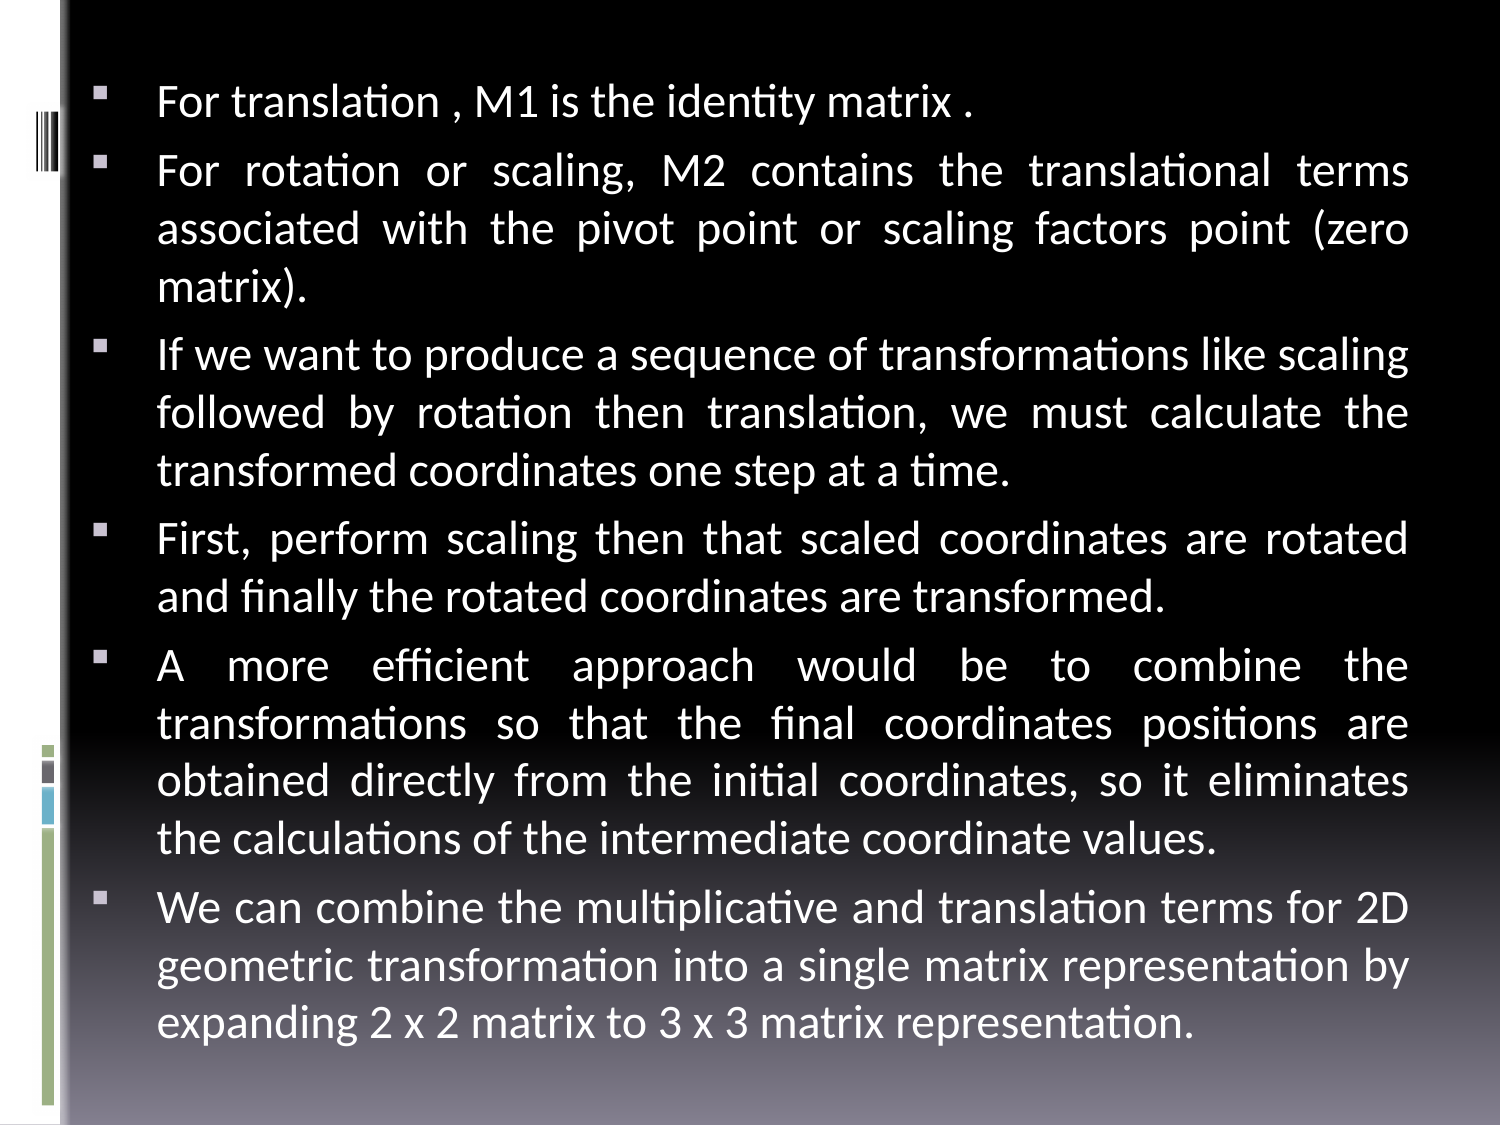

For translation , M1 is the identity matrix .
For rotation or scaling, M2 contains the translational terms associated with the pivot point or scaling factors point (zero matrix).
If we want to produce a sequence of transformations like scaling followed by rotation then translation, we must calculate the transformed coordinates one step at a time.
First, perform scaling then that scaled coordinates are rotated and finally the rotated coordinates are transformed.
A more efficient approach would be to combine the transformations so that the final coordinates positions are obtained directly from the initial coordinates, so it eliminates the calculations of the intermediate coordinate values.
We can combine the multiplicative and translation terms for 2D geometric transformation into a single matrix representation by expanding 2 x 2 matrix to 3 x 3 matrix representation.